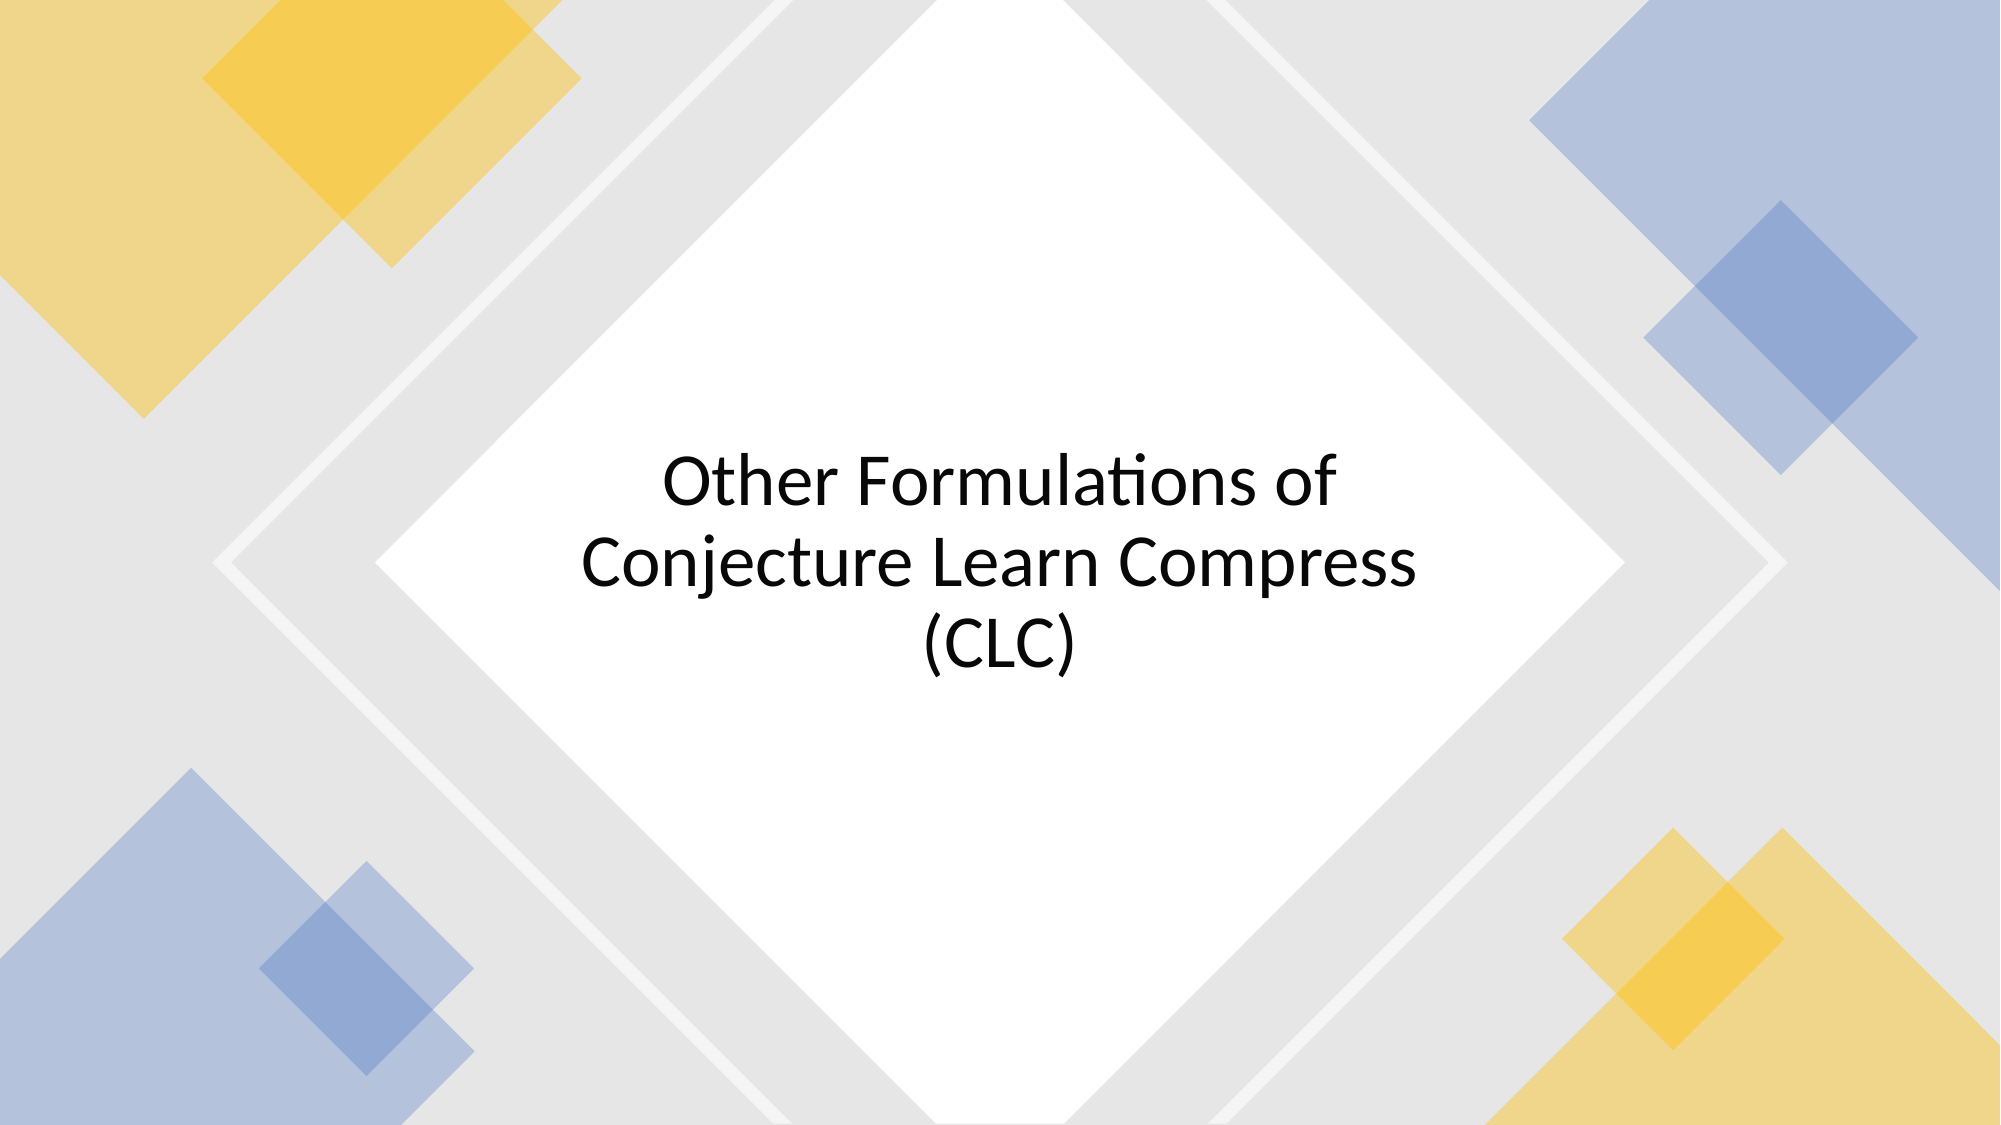

# Other Formulations of Conjecture Learn Compress (CLC)